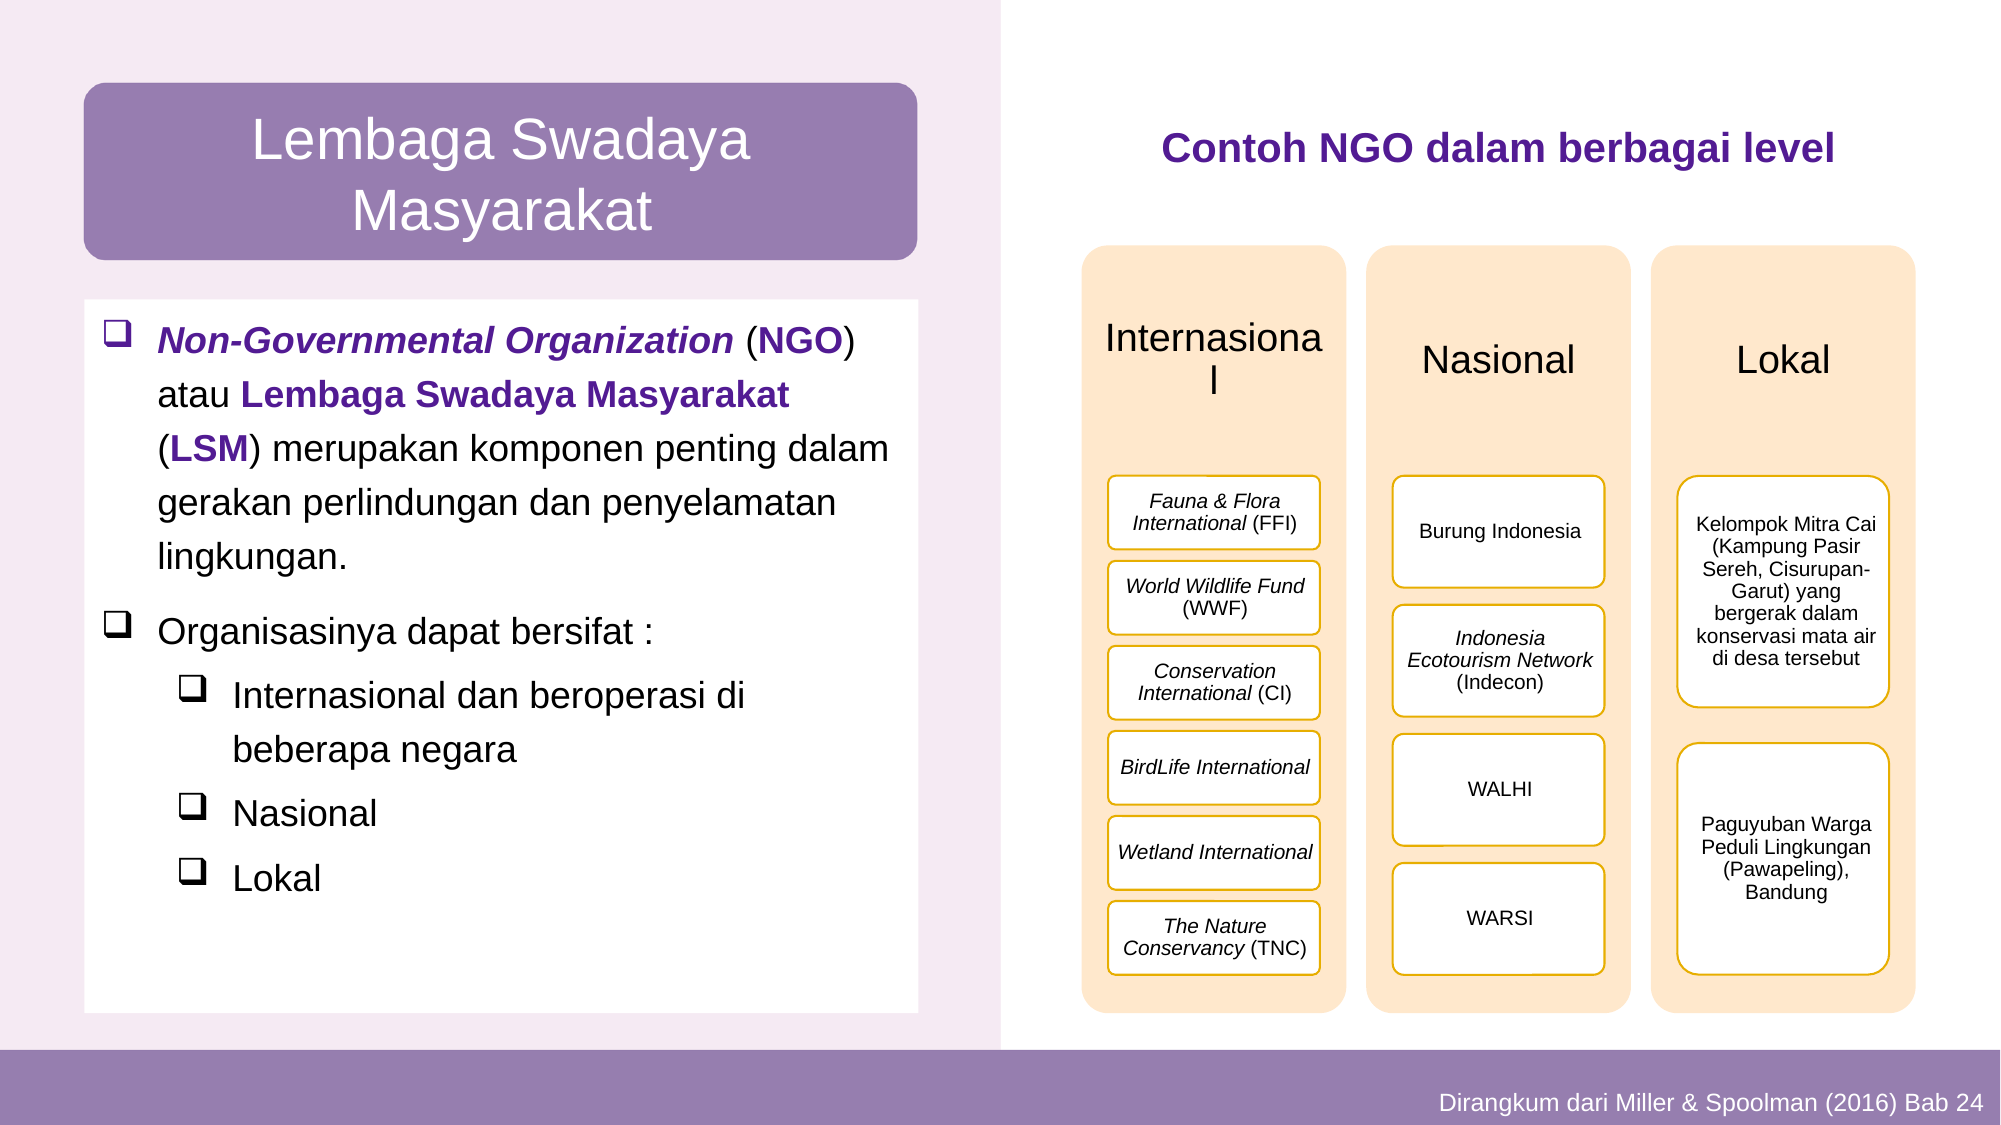

# Lembaga Swadaya Masyarakat
Contoh NGO dalam berbagai level
Internasional
Fauna & Flora International (FFI)
World Wildlife Fund (WWF)
Conservation International (CI)
BirdLife International
Wetland International
The Nature Conservancy (TNC)
Nasional
Burung Indonesia
Indonesia Ecotourism Network (Indecon)
WALHI
WARSI
Lokal
Kelompok Mitra Cai (Kampung Pasir Sereh, Cisurupan-Garut) yang bergerak dalam konservasi mata air di desa tersebut
Paguyuban Warga Peduli Lingkungan (Pawapeling), Bandung
Non-Governmental Organization (NGO) atau Lembaga Swadaya Masyarakat (LSM) merupakan komponen penting dalam gerakan perlindungan dan penyelamatan lingkungan.
Organisasinya dapat bersifat :
Internasional dan beroperasi di beberapa negara
Nasional
Lokal
Dirangkum dari Miller & Spoolman (2016) Bab 24